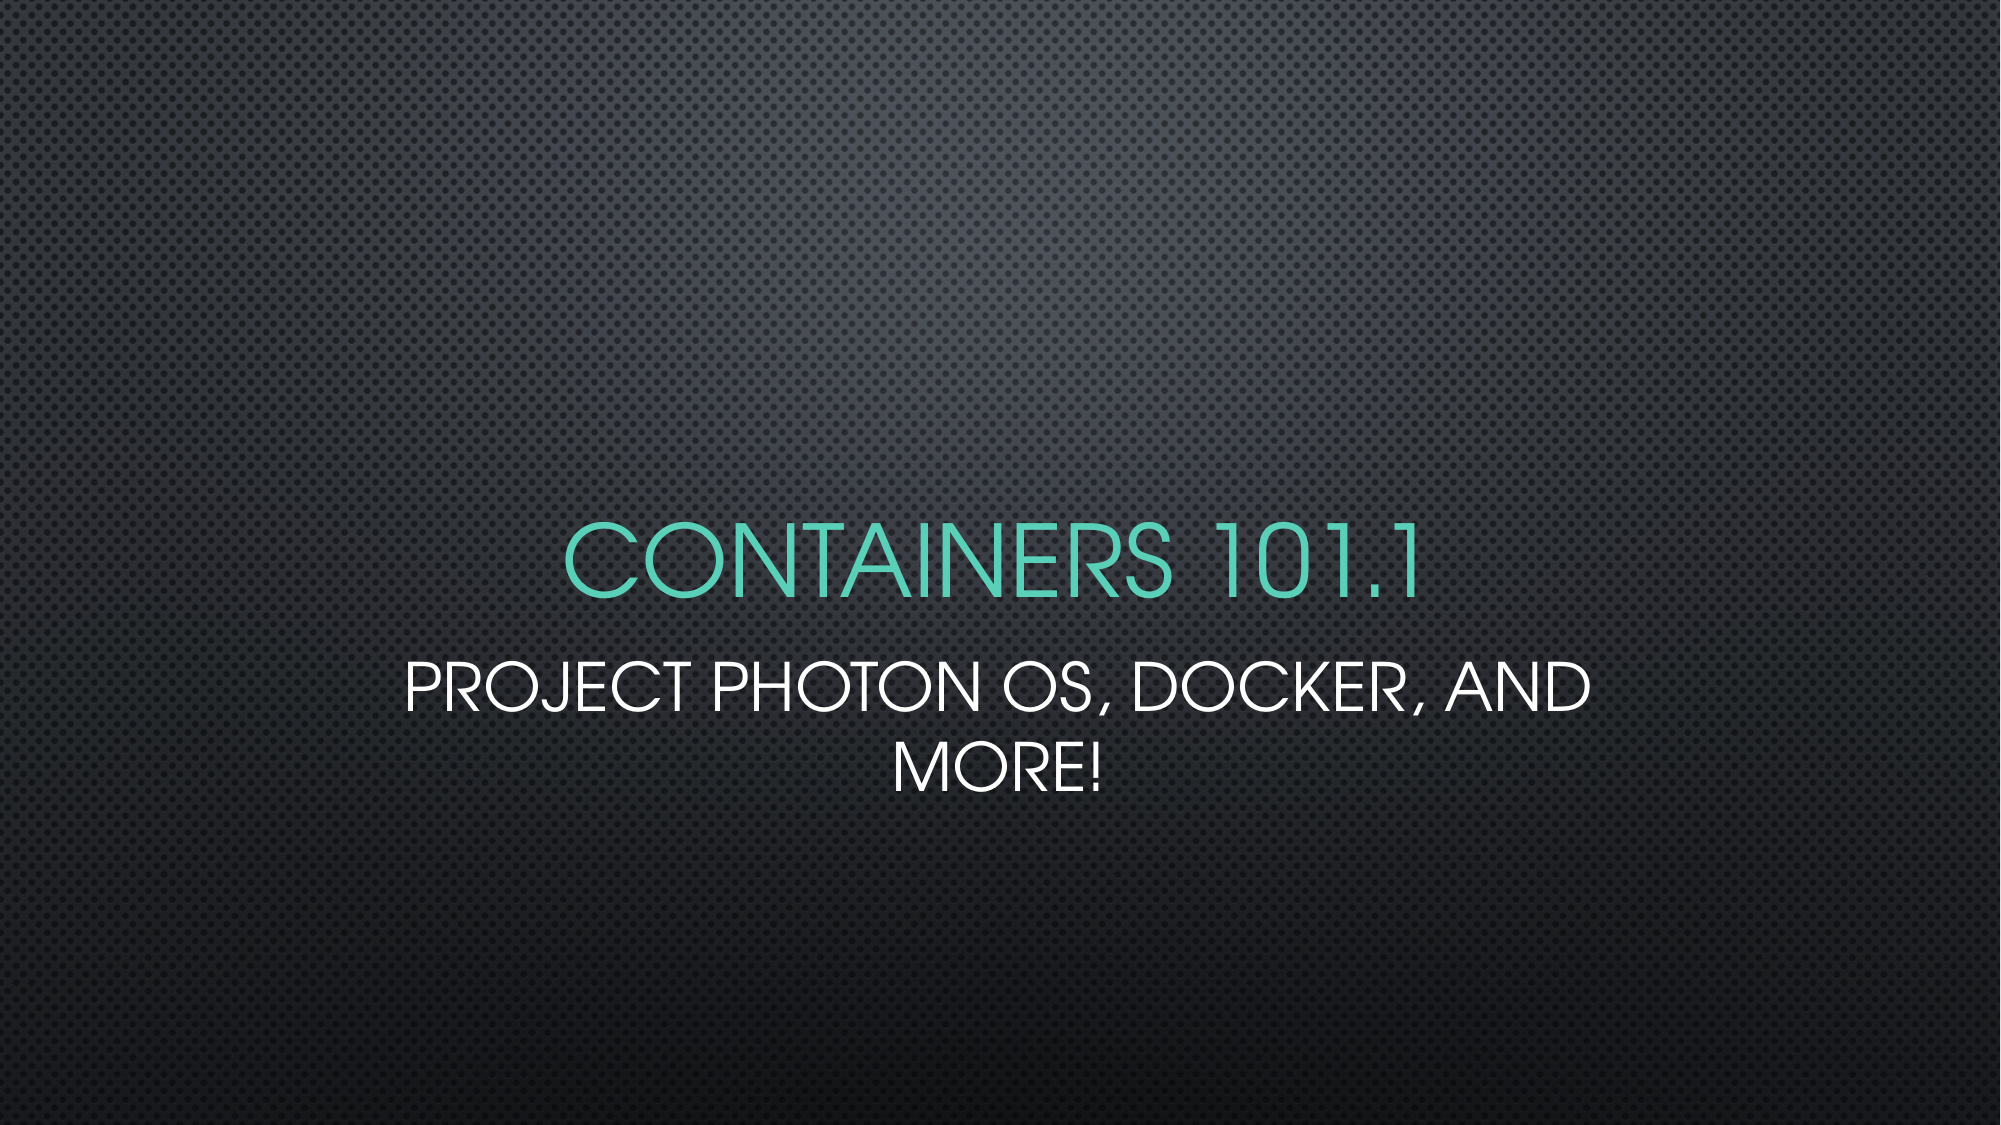

# Containers 101.1
Project Photon OS, Docker, and More!